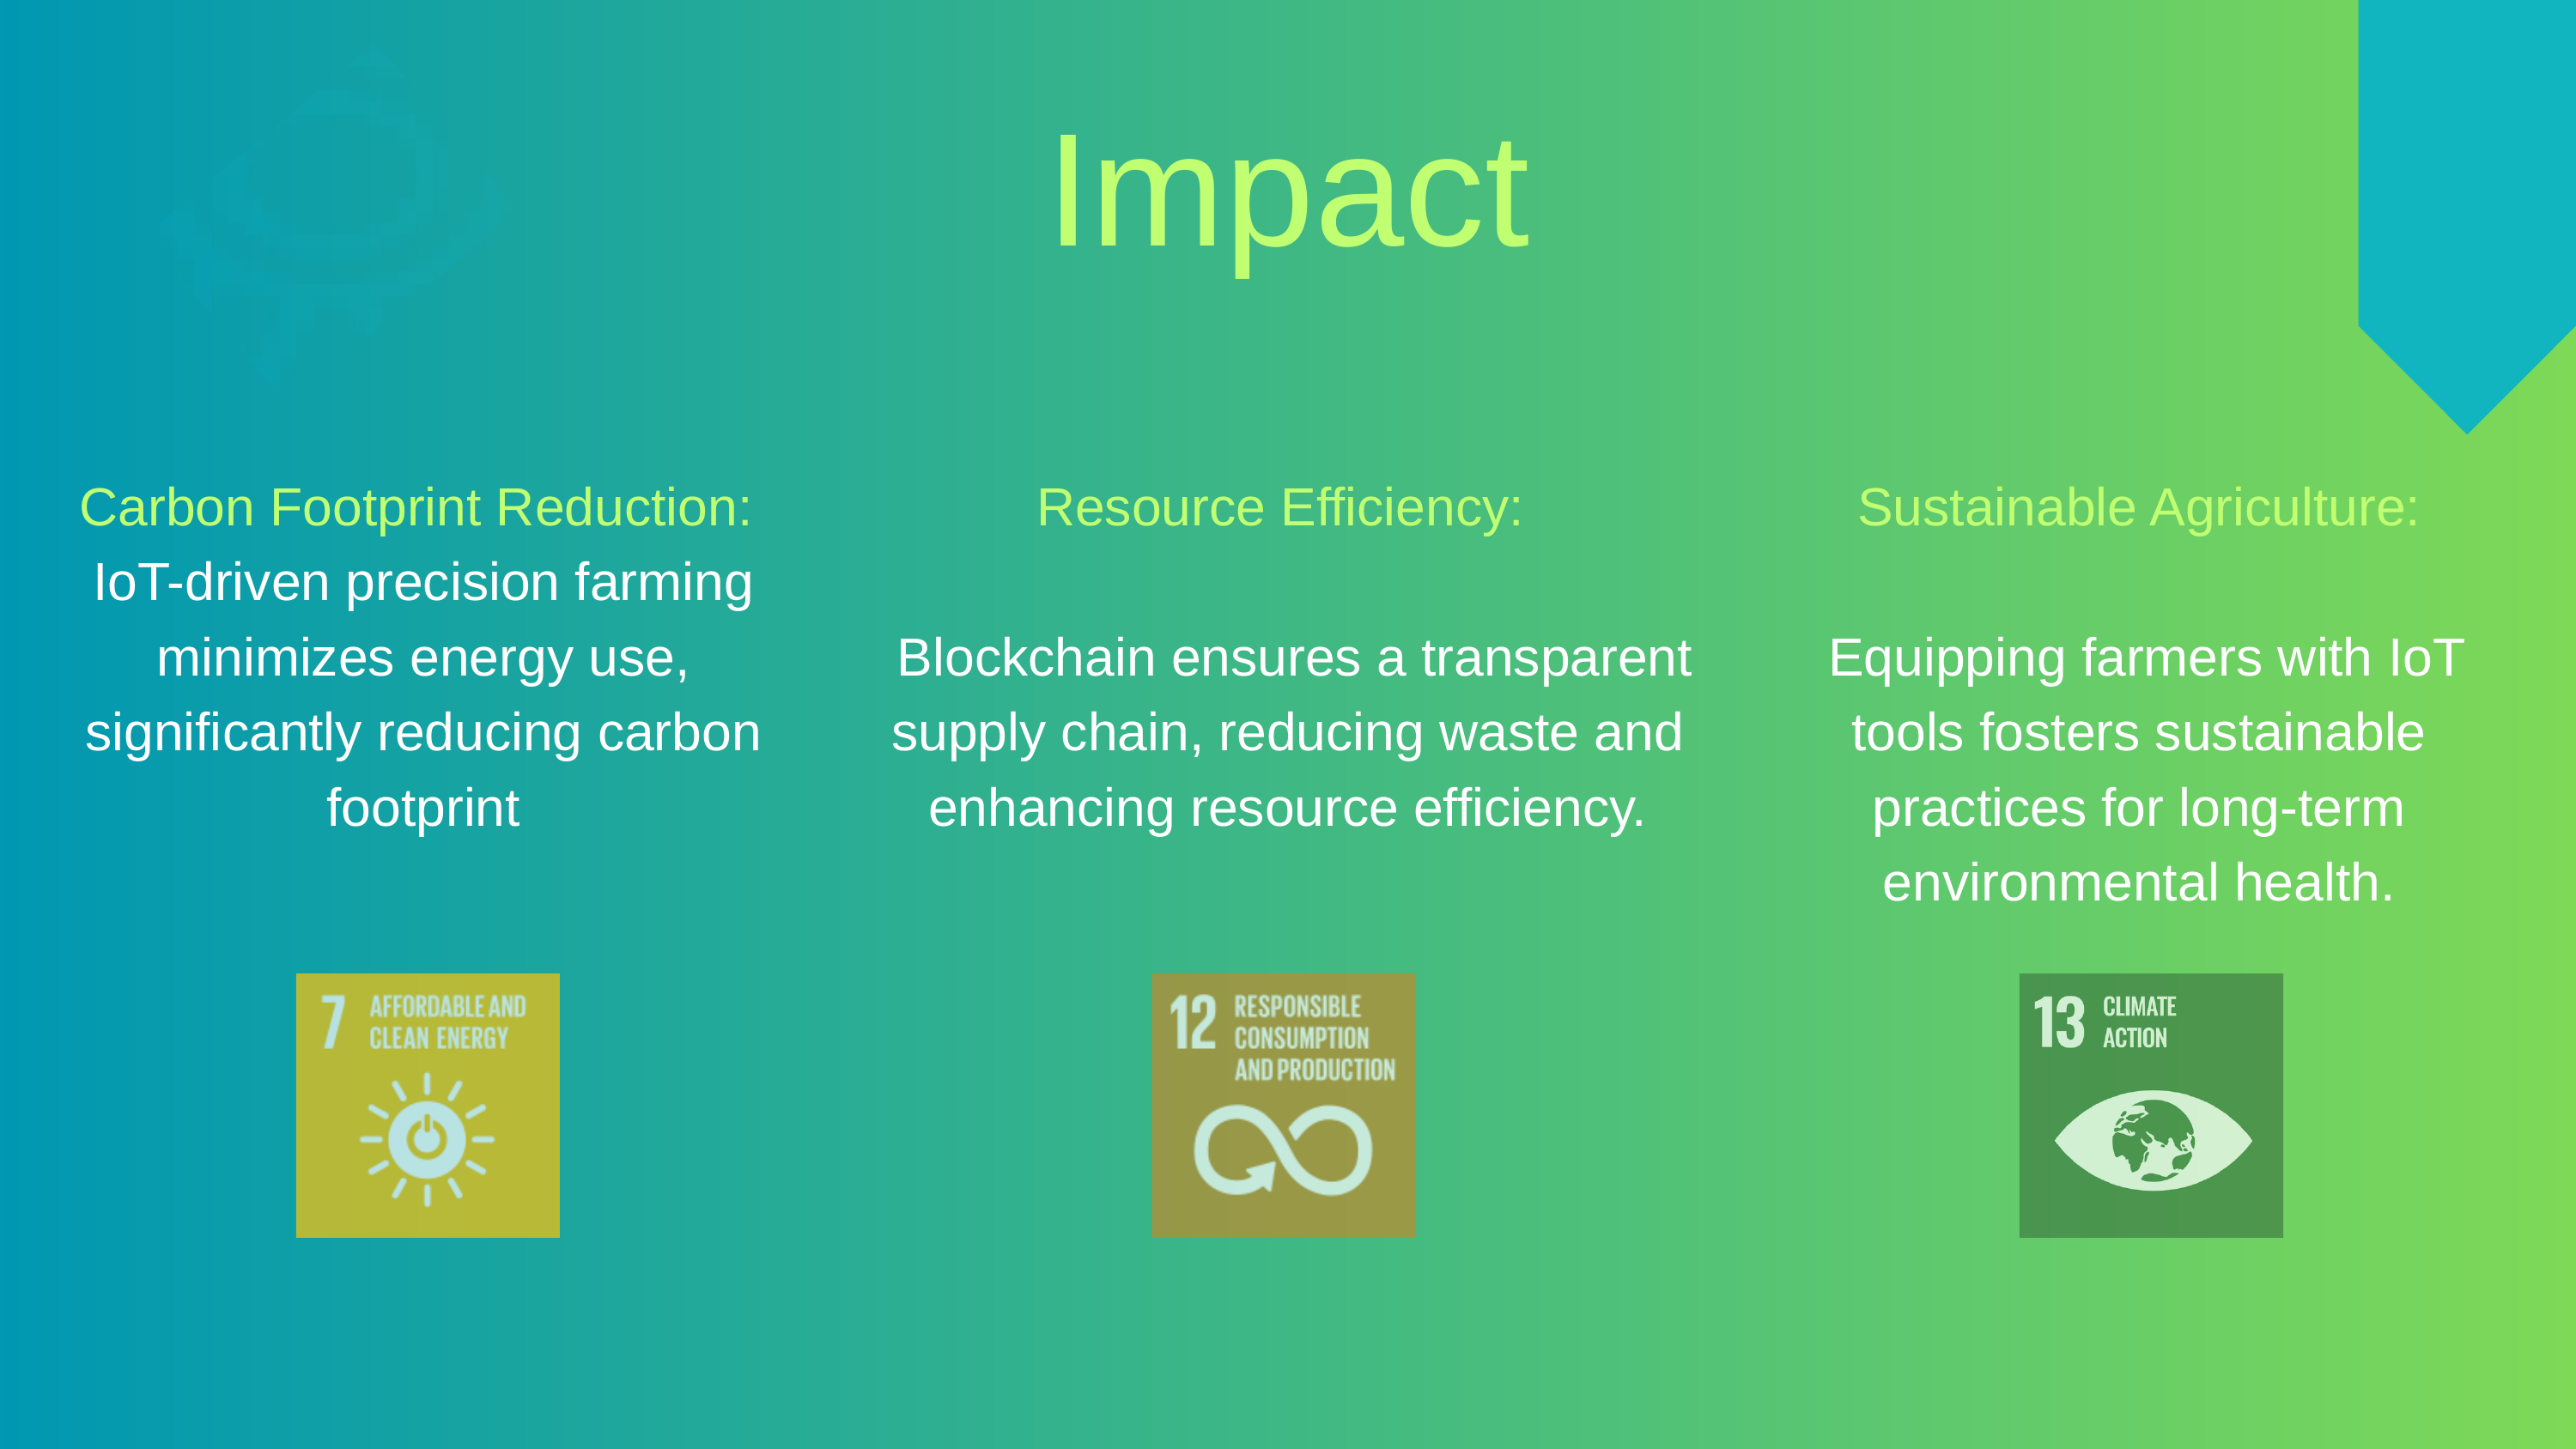

Impact

Resource Efficiency:

 Blockchain ensures a transparent supply chain, reducing waste and enhancing resource efficiency.
Carbon Footprint Reduction:
IoT-driven precision farming minimizes energy use, significantly reducing carbon footprint
Sustainable Agriculture:

 Equipping farmers with IoT tools fosters sustainable practices for long-term environmental health.